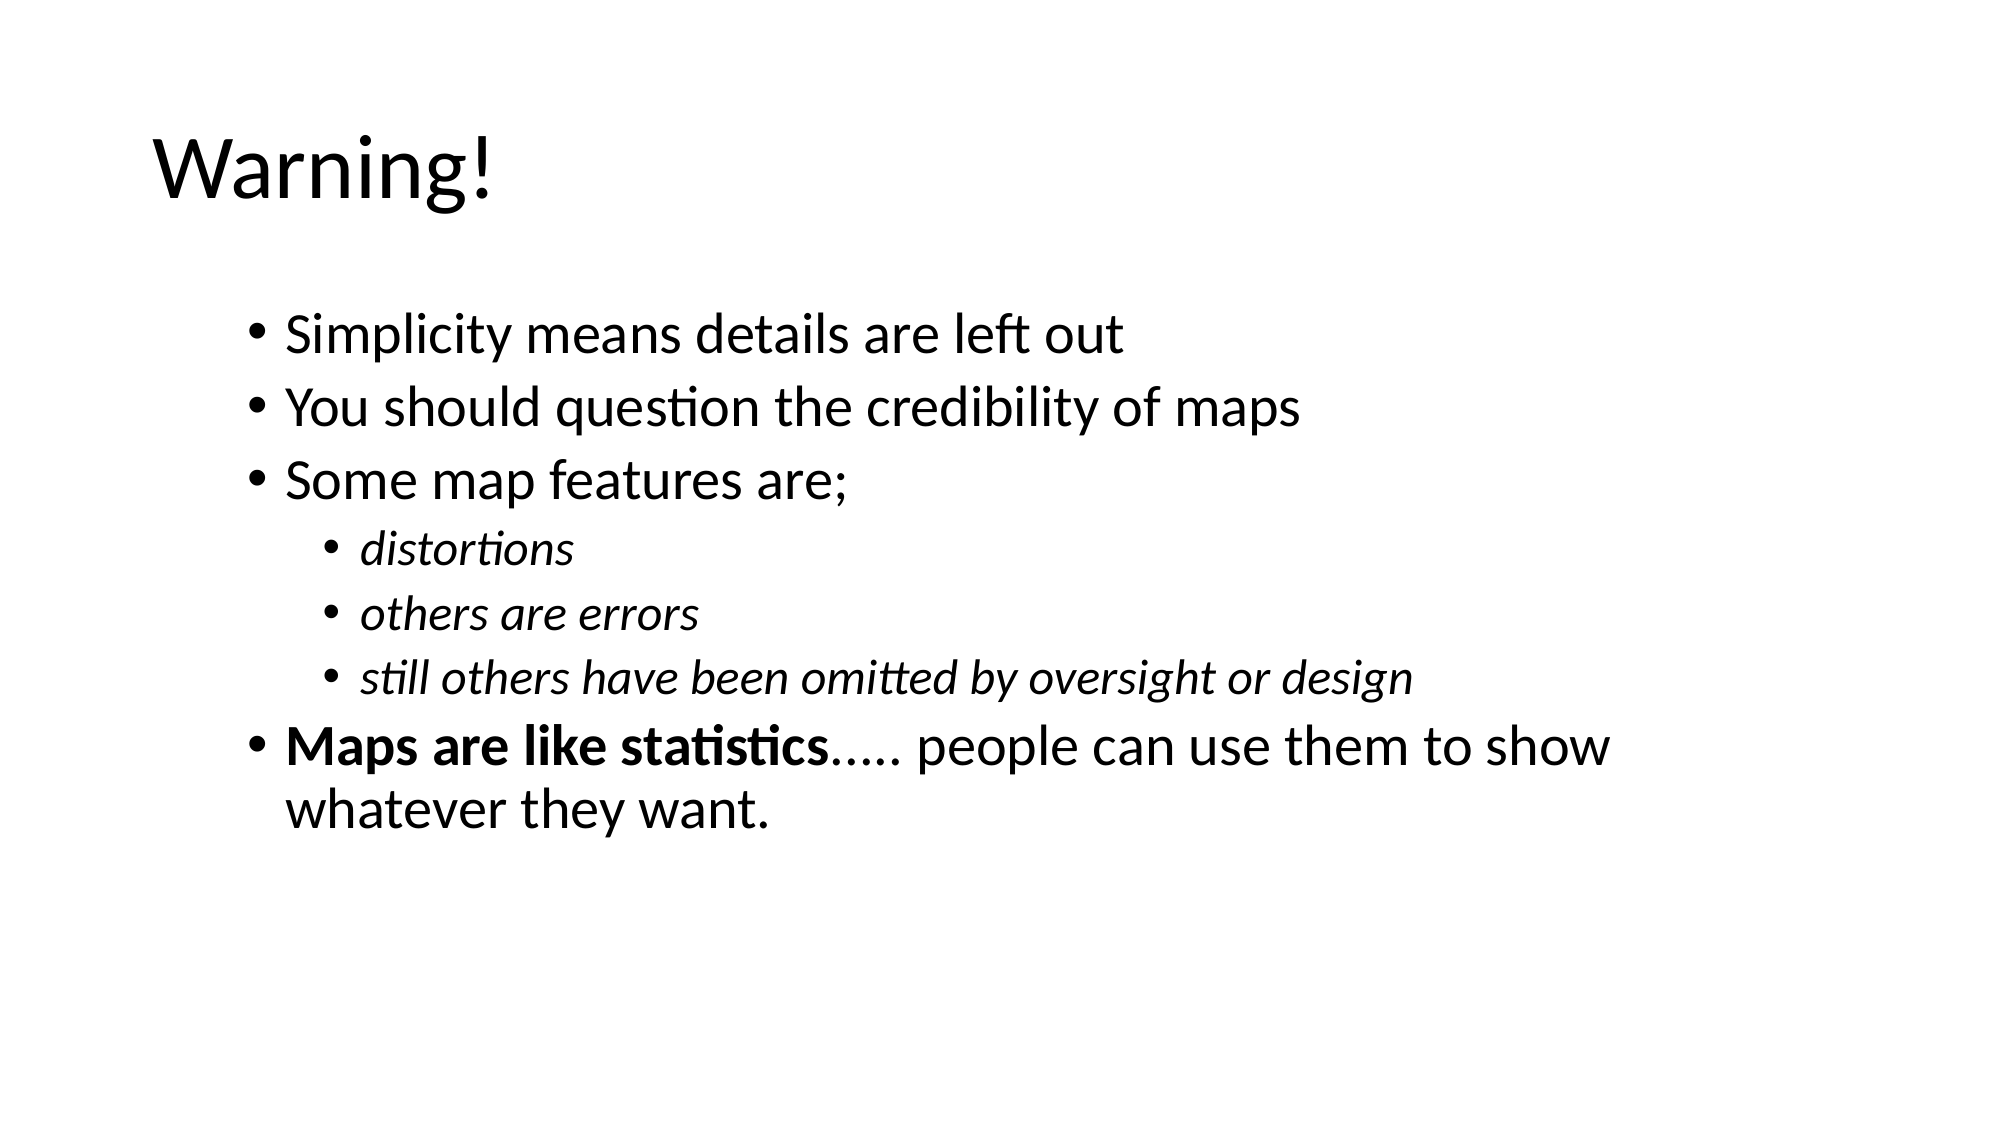

# Warning!
Simplicity means details are left out
You should question the credibility of maps
Some map features are;
distortions
others are errors
still others have been omitted by oversight or design
Maps are like statistics..... people can use them to show whatever they want.